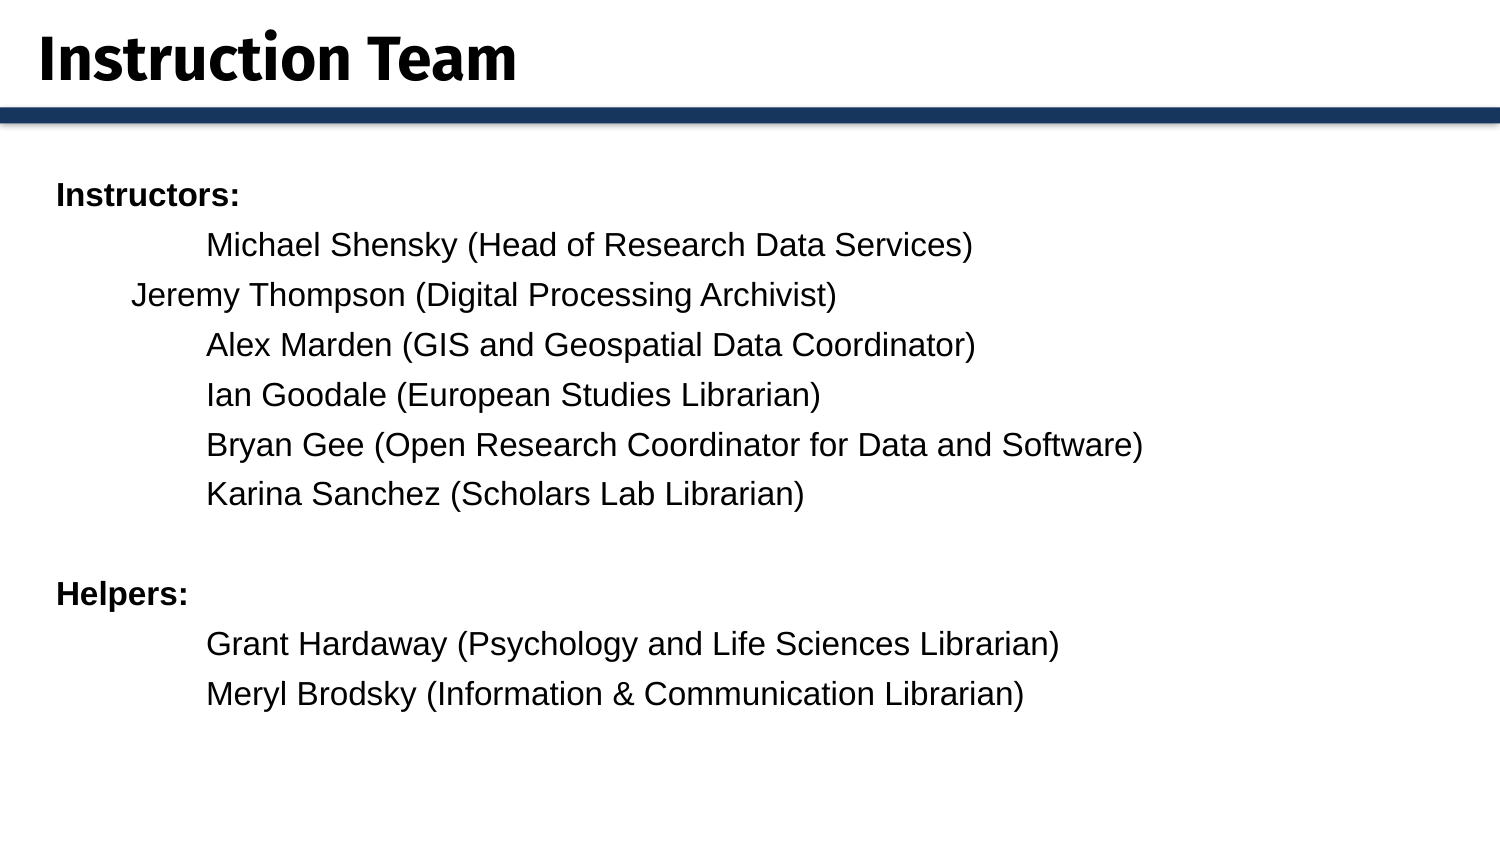

# Instruction Team
Instructors:
	Michael Shensky (Head of Research Data Services)
Jeremy Thompson (Digital Processing Archivist)
	Alex Marden (GIS and Geospatial Data Coordinator)
	Ian Goodale (European Studies Librarian)
	Bryan Gee (Open Research Coordinator for Data and Software)
	Karina Sanchez (Scholars Lab Librarian)

Helpers:
	Grant Hardaway (Psychology and Life Sciences Librarian)
	Meryl Brodsky (Information & Communication Librarian)